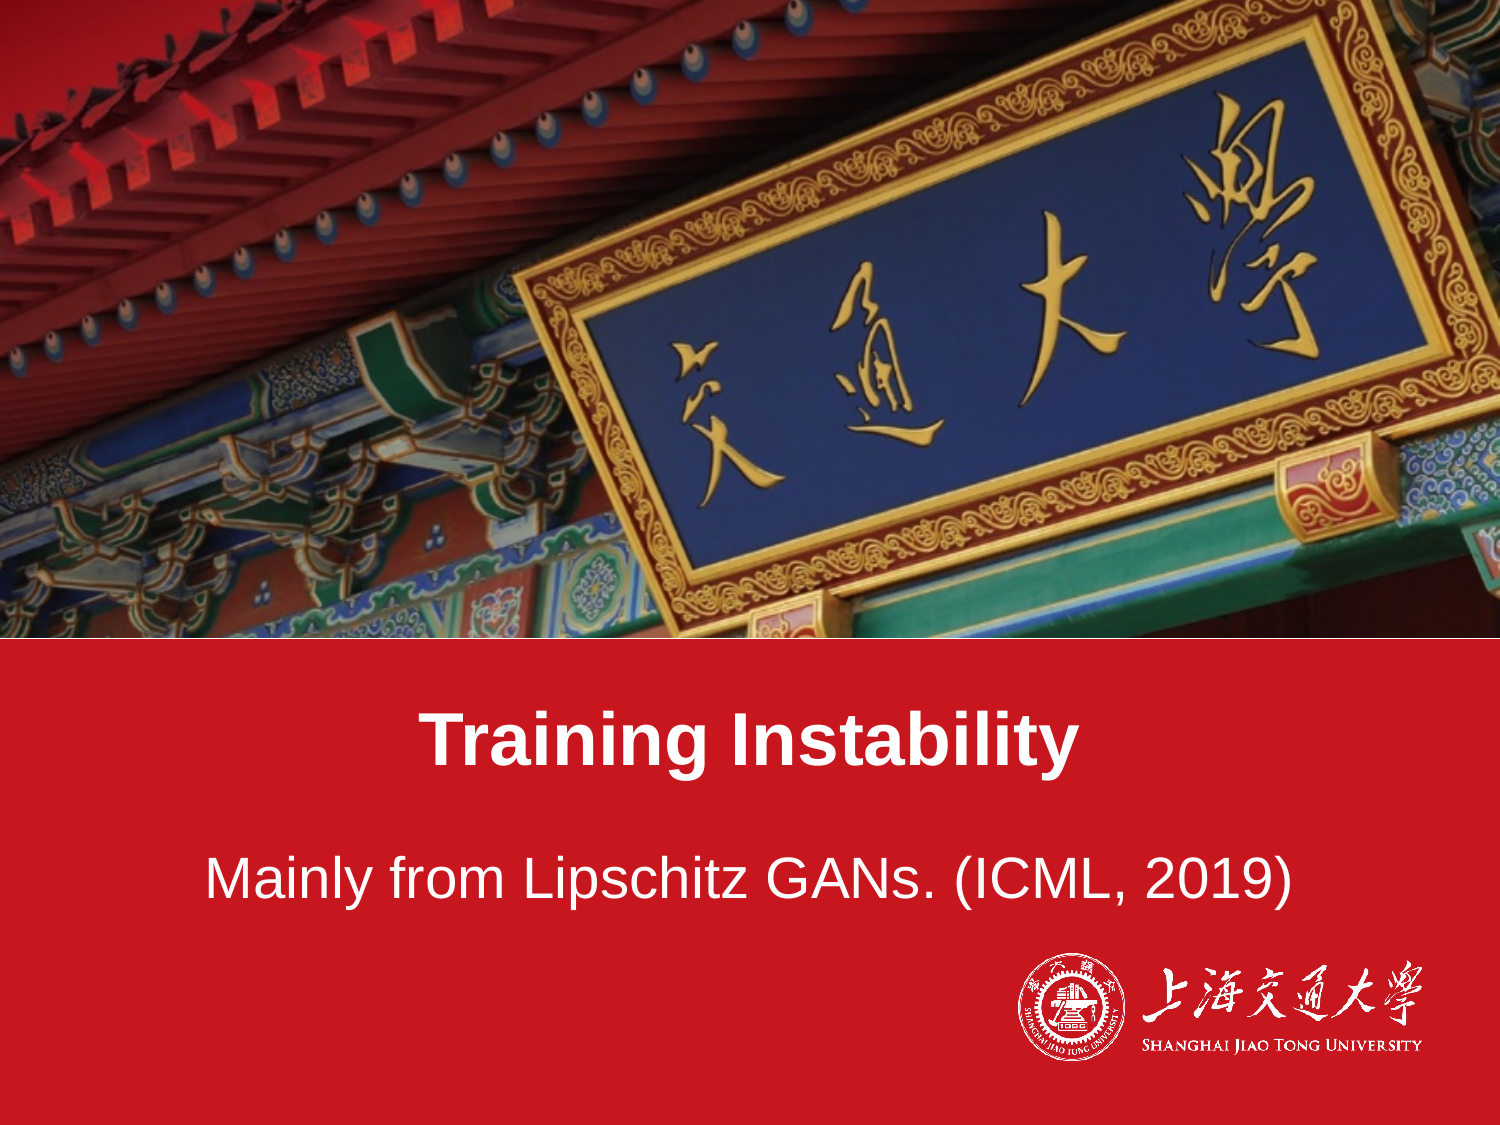

# Training Instability
Mainly from Lipschitz GANs. (ICML, 2019)